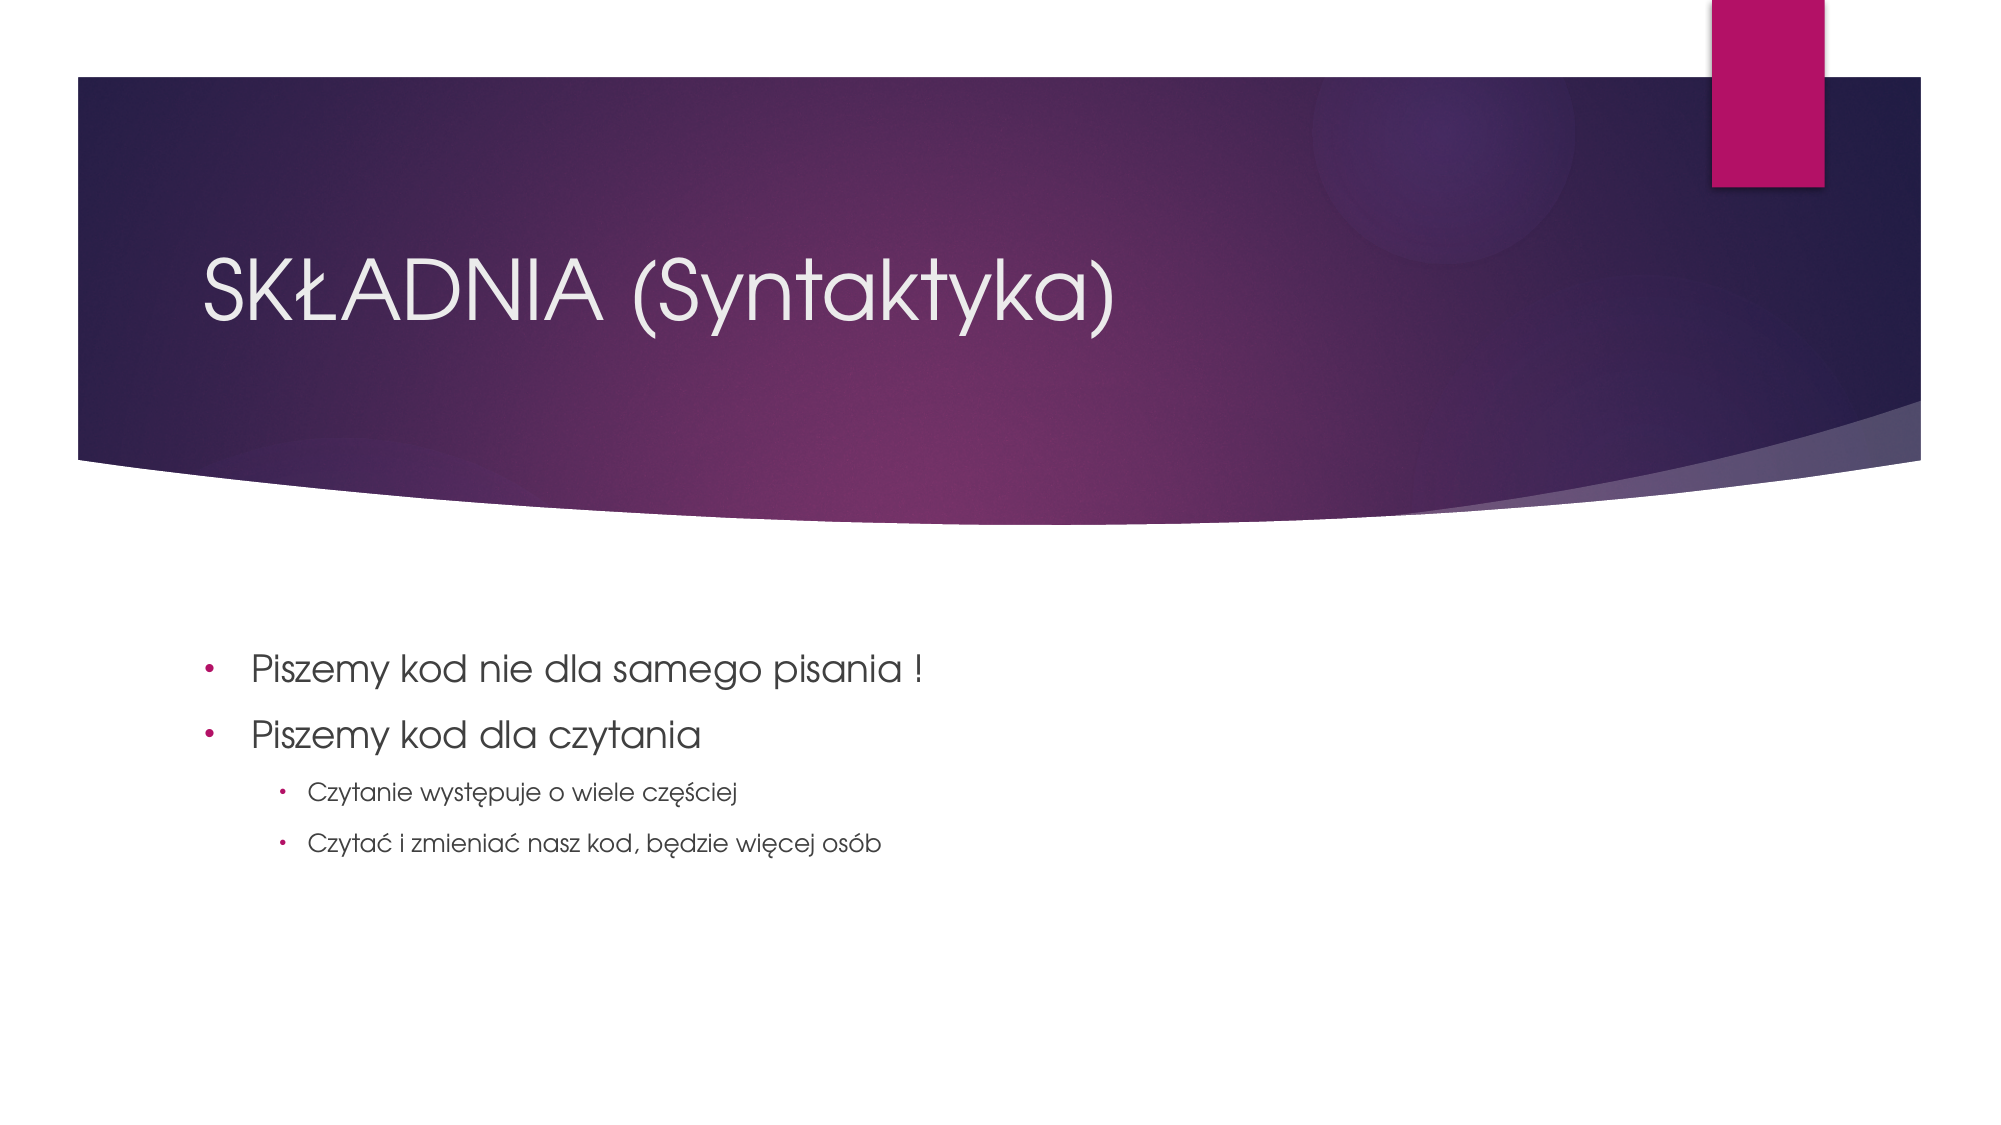

# SKŁADNIA (Syntaktyka)
Piszemy kod nie dla samego pisania !
Piszemy kod dla czytania
Czytanie występuje o wiele częściej
Czytać i zmieniać nasz kod, będzie więcej osób